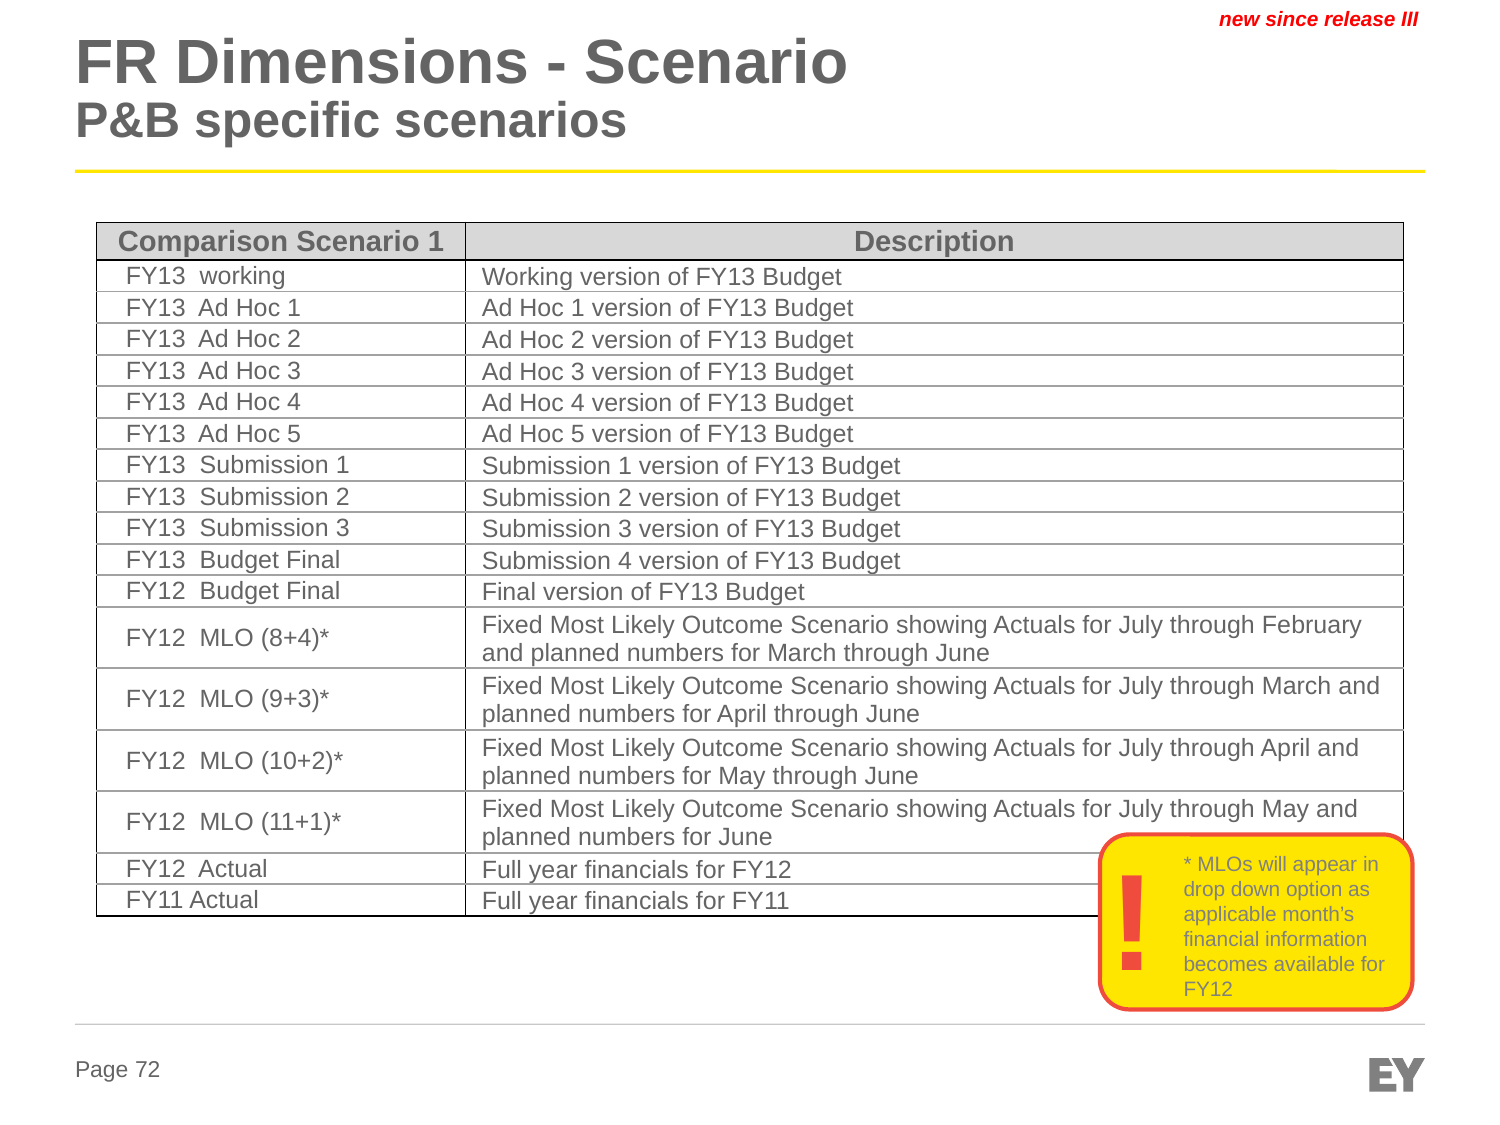

new since release III
# FR Dimensions - Scenario P&B specific scenarios
| Comparison Scenario 1 | Description |
| --- | --- |
| FY13 working | Working version of FY13 Budget |
| FY13 Ad Hoc 1 | Ad Hoc 1 version of FY13 Budget |
| FY13 Ad Hoc 2 | Ad Hoc 2 version of FY13 Budget |
| FY13 Ad Hoc 3 | Ad Hoc 3 version of FY13 Budget |
| FY13 Ad Hoc 4 | Ad Hoc 4 version of FY13 Budget |
| FY13 Ad Hoc 5 | Ad Hoc 5 version of FY13 Budget |
| FY13 Submission 1 | Submission 1 version of FY13 Budget |
| FY13 Submission 2 | Submission 2 version of FY13 Budget |
| FY13 Submission 3 | Submission 3 version of FY13 Budget |
| FY13 Budget Final | Submission 4 version of FY13 Budget |
| FY12 Budget Final | Final version of FY13 Budget |
| FY12 MLO (8+4)\* | Fixed Most Likely Outcome Scenario showing Actuals for July through February and planned numbers for March through June |
| FY12 MLO (9+3)\* | Fixed Most Likely Outcome Scenario showing Actuals for July through March and planned numbers for April through June |
| FY12 MLO (10+2)\* | Fixed Most Likely Outcome Scenario showing Actuals for July through April and planned numbers for May through June |
| FY12 MLO (11+1)\* | Fixed Most Likely Outcome Scenario showing Actuals for July through May and planned numbers for June |
| FY12 Actual | Full year financials for FY12 |
| FY11 Actual | Full year financials for FY11 |
* MLOs will appear in drop down option as applicable month’s
financial information becomes available for FY12

!